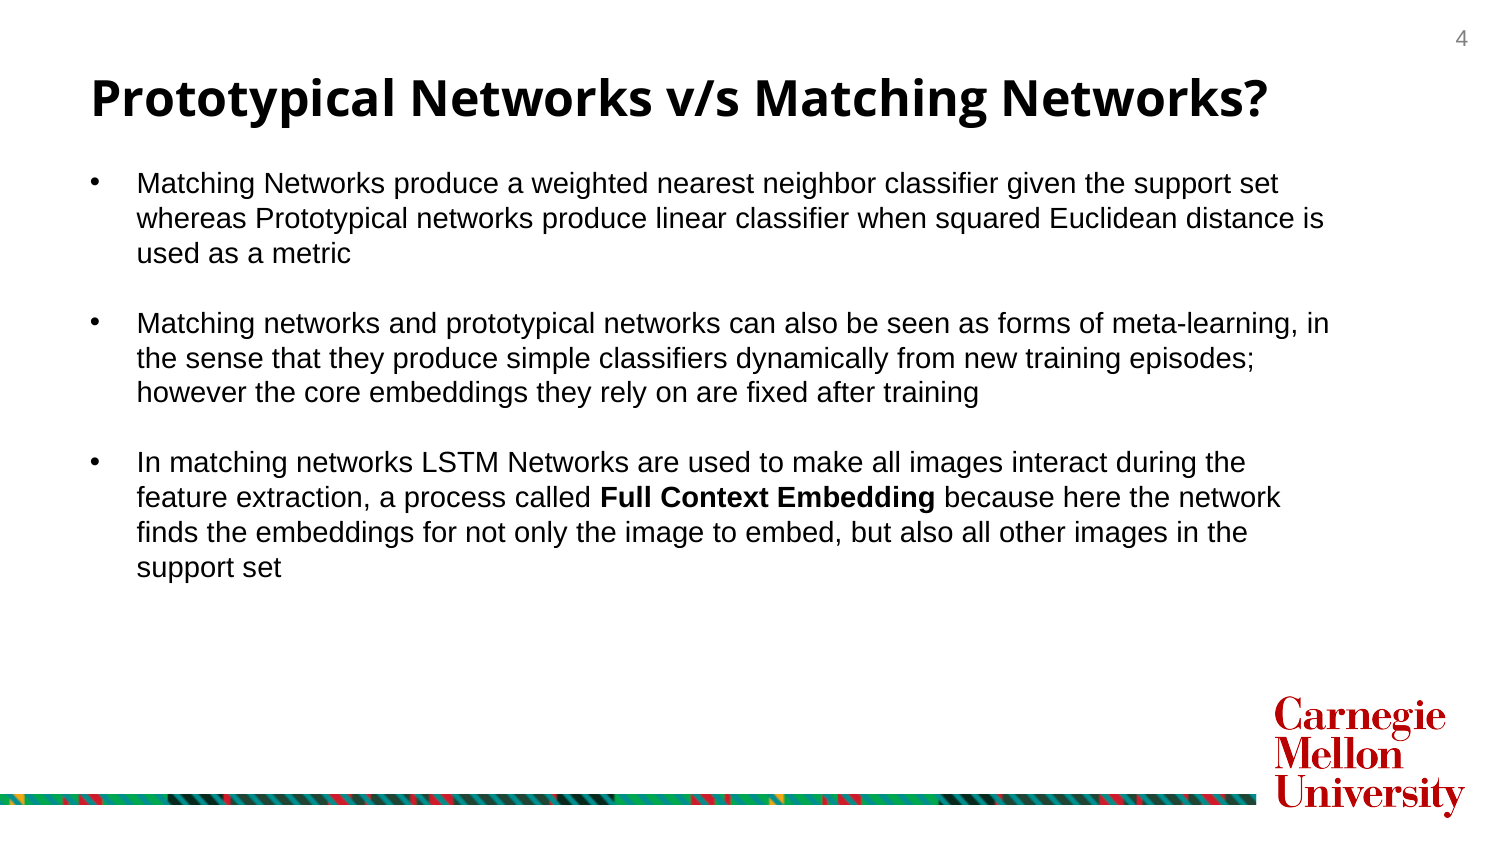

# Prototypical Networks v/s Matching Networks?
Matching Networks produce a weighted nearest neighbor classifier given the support set whereas Prototypical networks produce linear classifier when squared Euclidean distance is used as a metric

Matching networks and prototypical networks can also be seen as forms of meta-learning, in the sense that they produce simple classifiers dynamically from new training episodes; however the core embeddings they rely on are fixed after training

In matching networks LSTM Networks are used to make all images interact during the feature extraction, a process called Full Context Embedding because here the network finds the embeddings for not only the image to embed, but also all other images in the support set